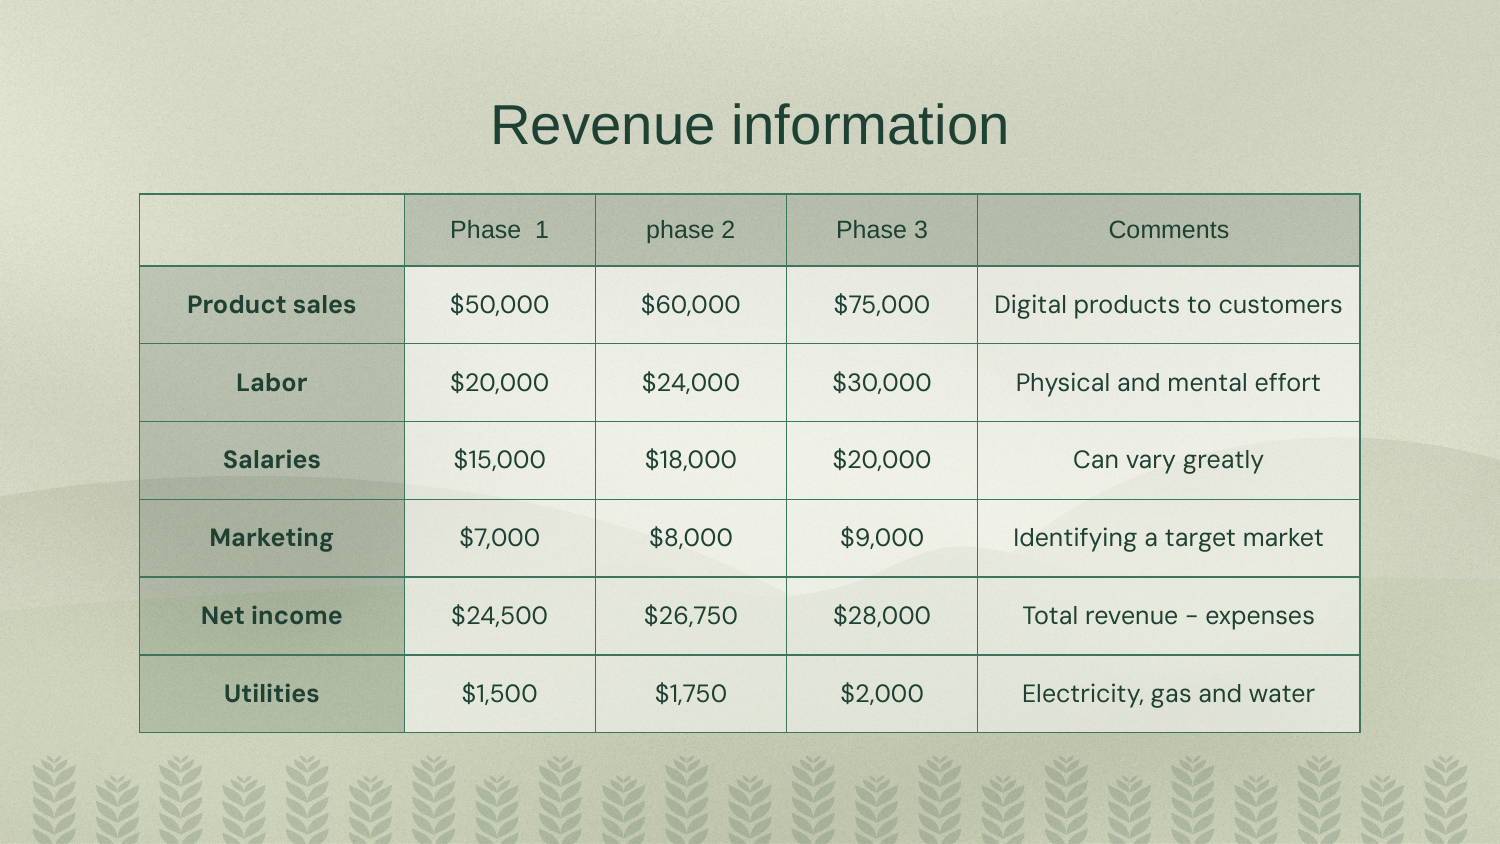

# Revenue information
|  | Phase 1 | phase 2 | Phase 3 | Comments |  |
| --- | --- | --- | --- | --- | --- |
| Product sales | $50,000 | $60,000 | $75,000 | Digital products to customers |  |
| Labor | $20,000 | $24,000 | $30,000 | Physical and mental effort |  |
| Salaries | $15,000 | $18,000 | $20,000 | Can vary greatly |  |
| Marketing | $7,000 | $8,000 | $9,000 | Identifying a target market |  |
| Net income | $24,500 | $26,750 | $28,000 | Total revenue - expenses |  |
| Utilities | $1,500 | $1,750 | $2,000 | Electricity, gas and water |  |